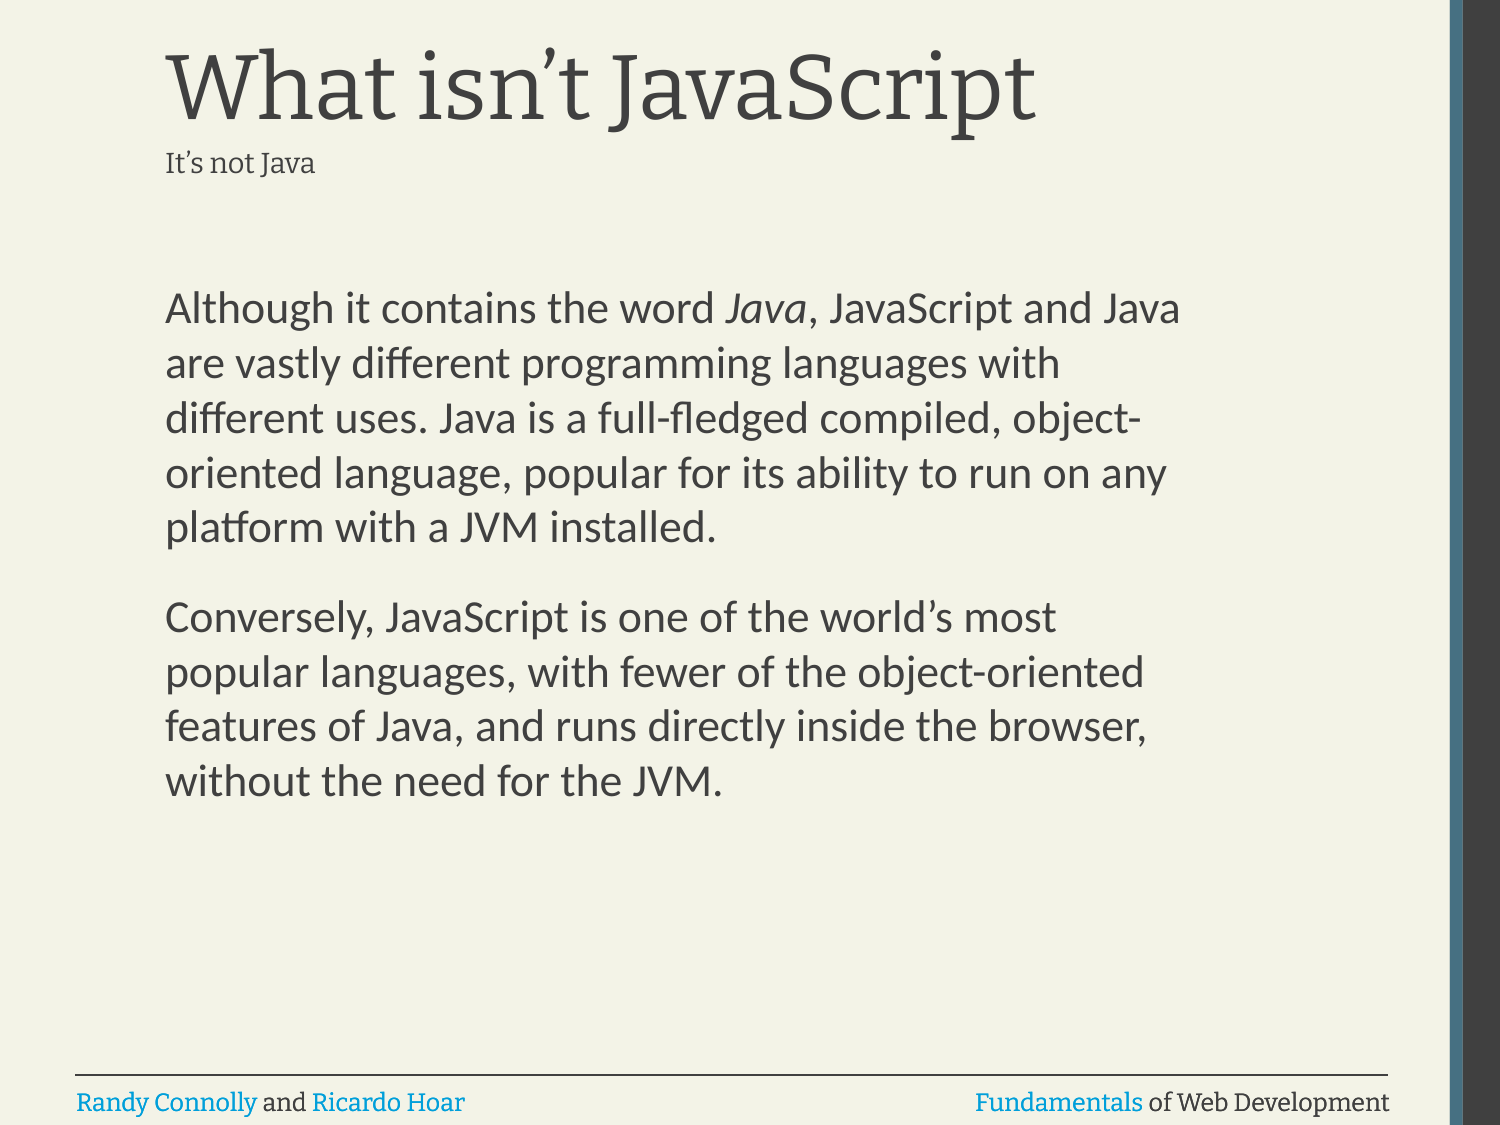

# What isn’t JavaScript
It’s not Java
Although it contains the word Java, JavaScript and Java are vastly different programming languages with different uses. Java is a full-fledged compiled, object-oriented language, popular for its ability to run on any platform with a JVM installed.
Conversely, JavaScript is one of the world’s most popular languages, with fewer of the object-oriented features of Java, and runs directly inside the browser, without the need for the JVM.